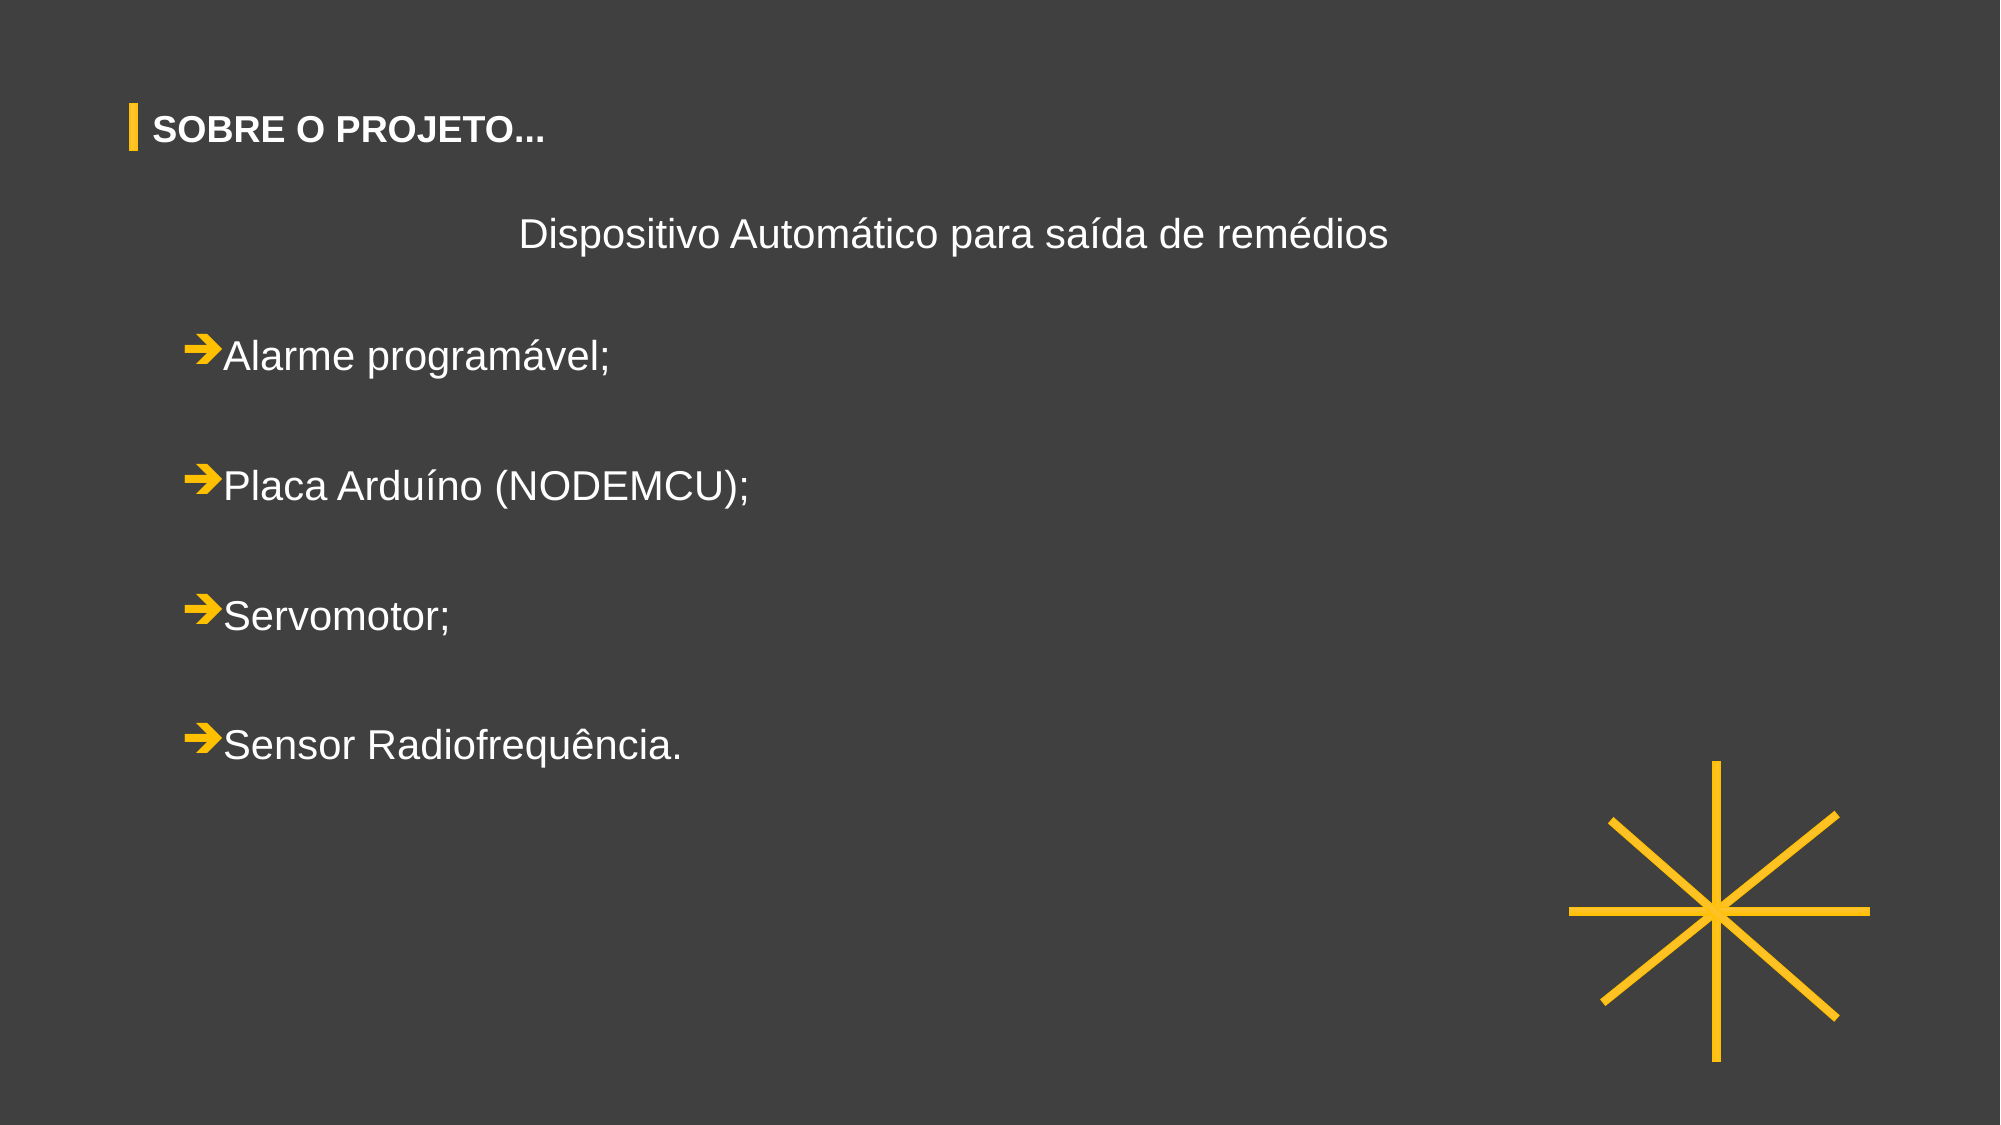

# SOBRE O PROJETO...

Dispositivo Automático para saída de remédios

Alarme programável;

Placa Arduíno (NODEMCU);

Servomotor;

Sensor Radiofrequência.